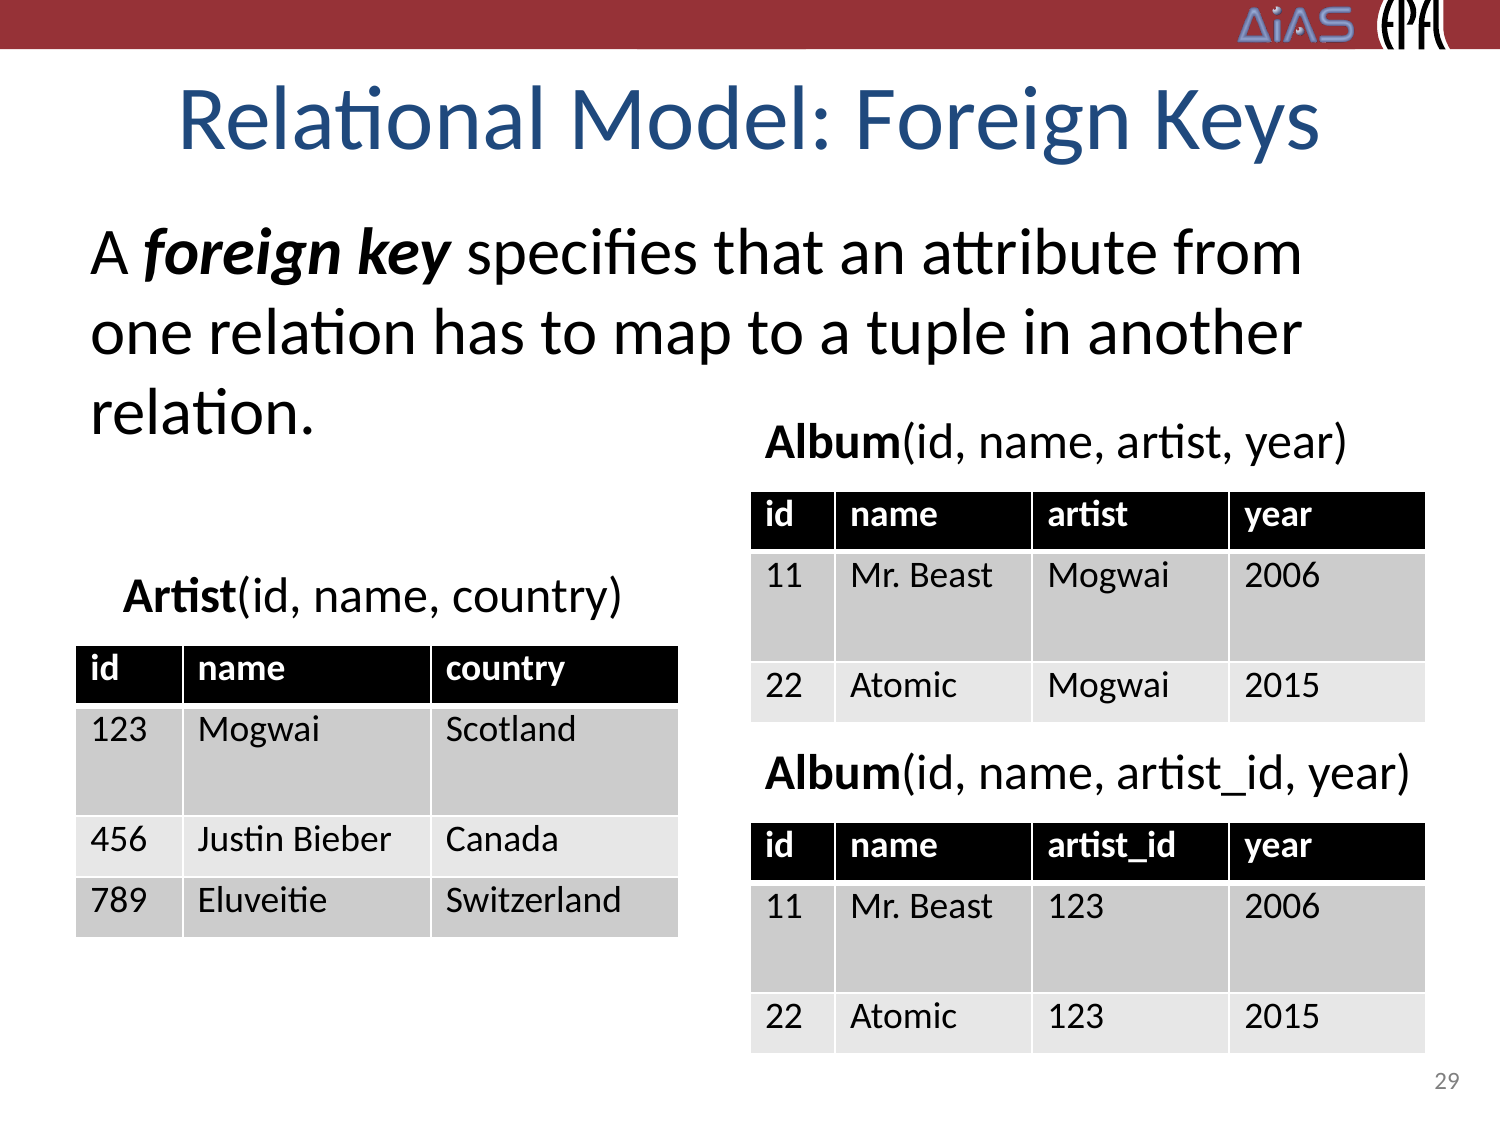

# Relational Model: Foreign Keys
A foreign key specifies that an attribute from one relation has to map to a tuple in another relation.
Album(id, name, artist, year)
| id | name | artist | year |
| --- | --- | --- | --- |
| 11 | Mr. Beast | Mogwai | 2006 |
| 22 | Atomic | Mogwai | 2015 |
Artist(id, name, country)
| id | name | country |
| --- | --- | --- |
| 123 | Mogwai | Scotland |
| 456 | Justin Bieber | Canada |
| 789 | Eluveitie | Switzerland |
Album(id, name, artist_id, year)
| id | name | artist\_id | year |
| --- | --- | --- | --- |
| 11 | Mr. Beast | 123 | 2006 |
| 22 | Atomic | 123 | 2015 |
29